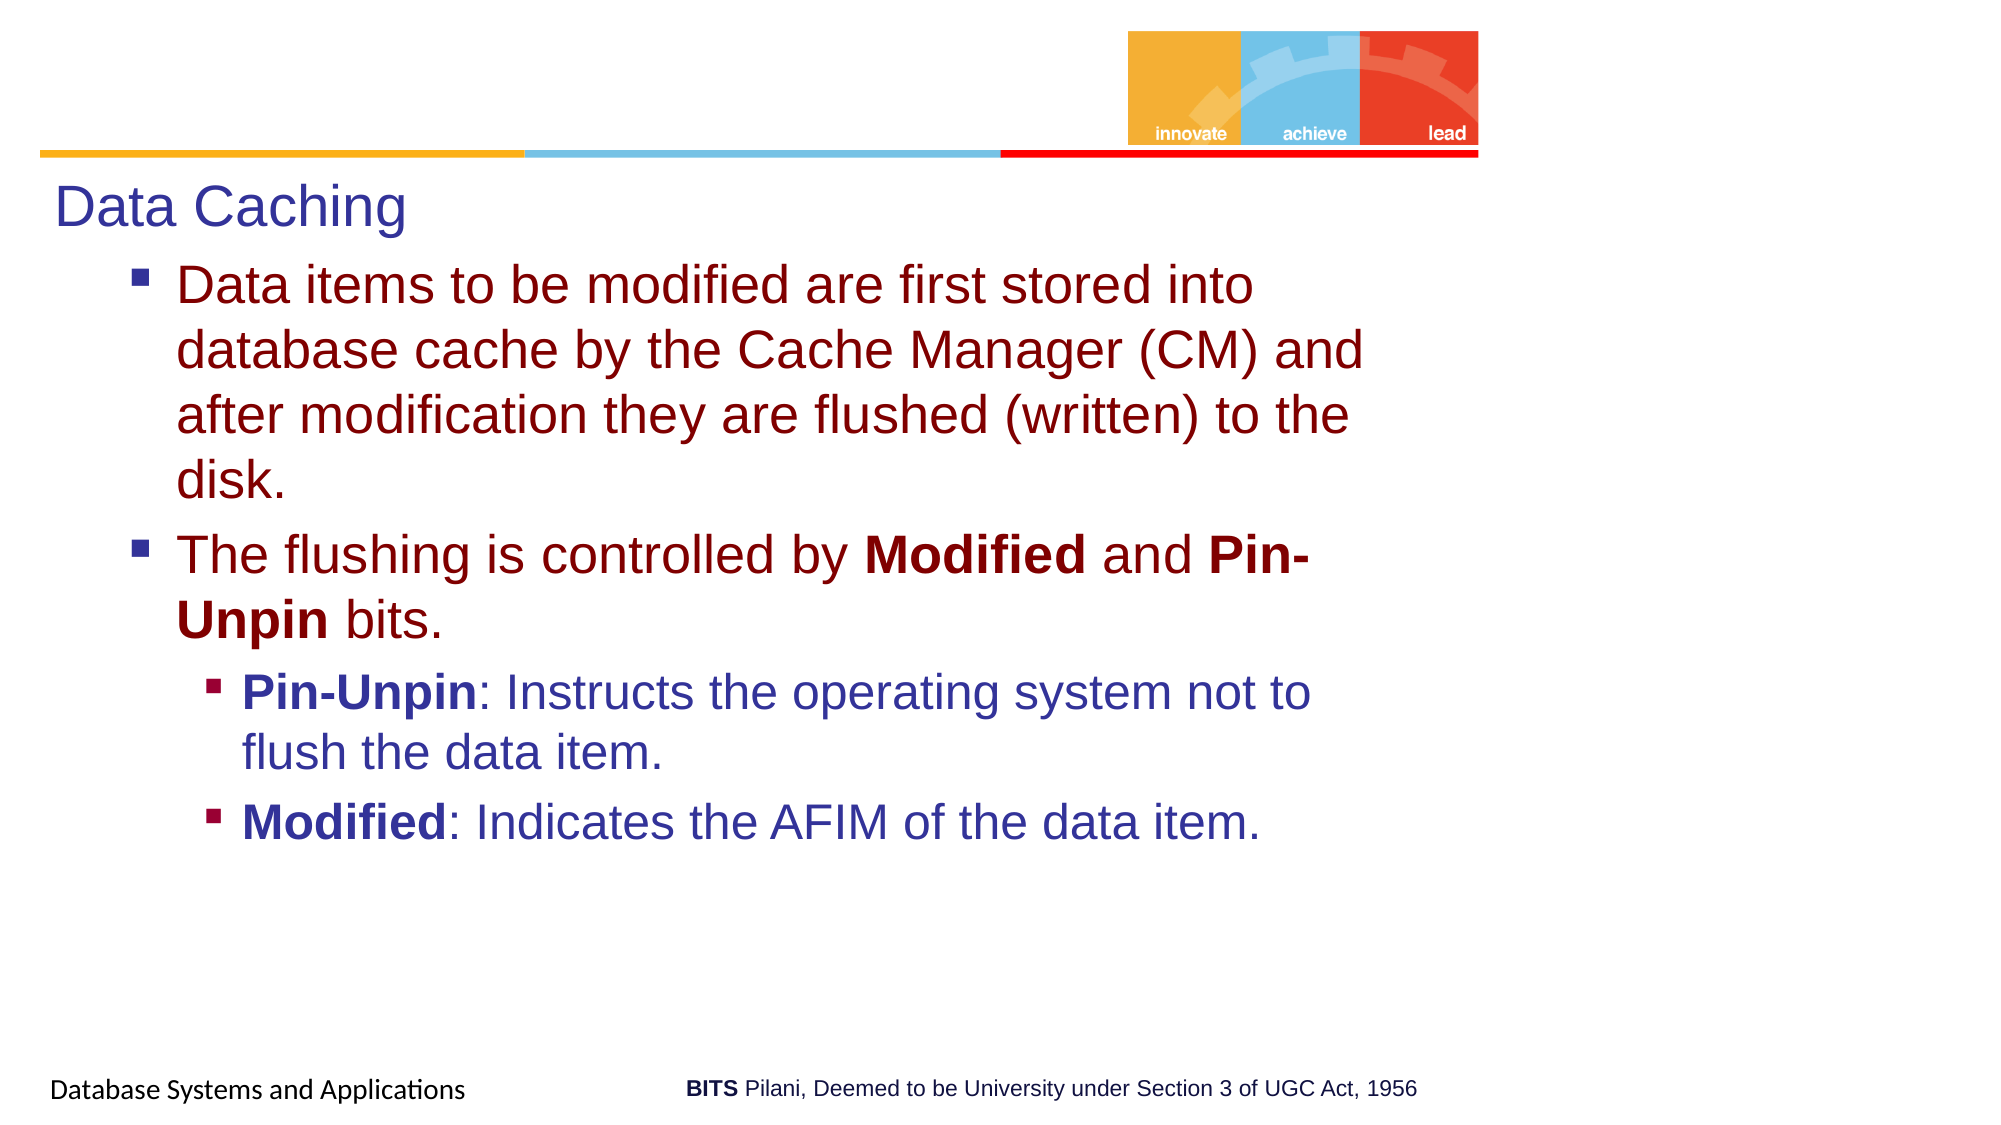

Data Caching
Data items to be modified are first stored into database cache by the Cache Manager (CM) and after modification they are flushed (written) to the disk.
The flushing is controlled by Modified and Pin-Unpin bits.
Pin-Unpin: Instructs the operating system not to flush the data item.
Modified: Indicates the AFIM of the data item.